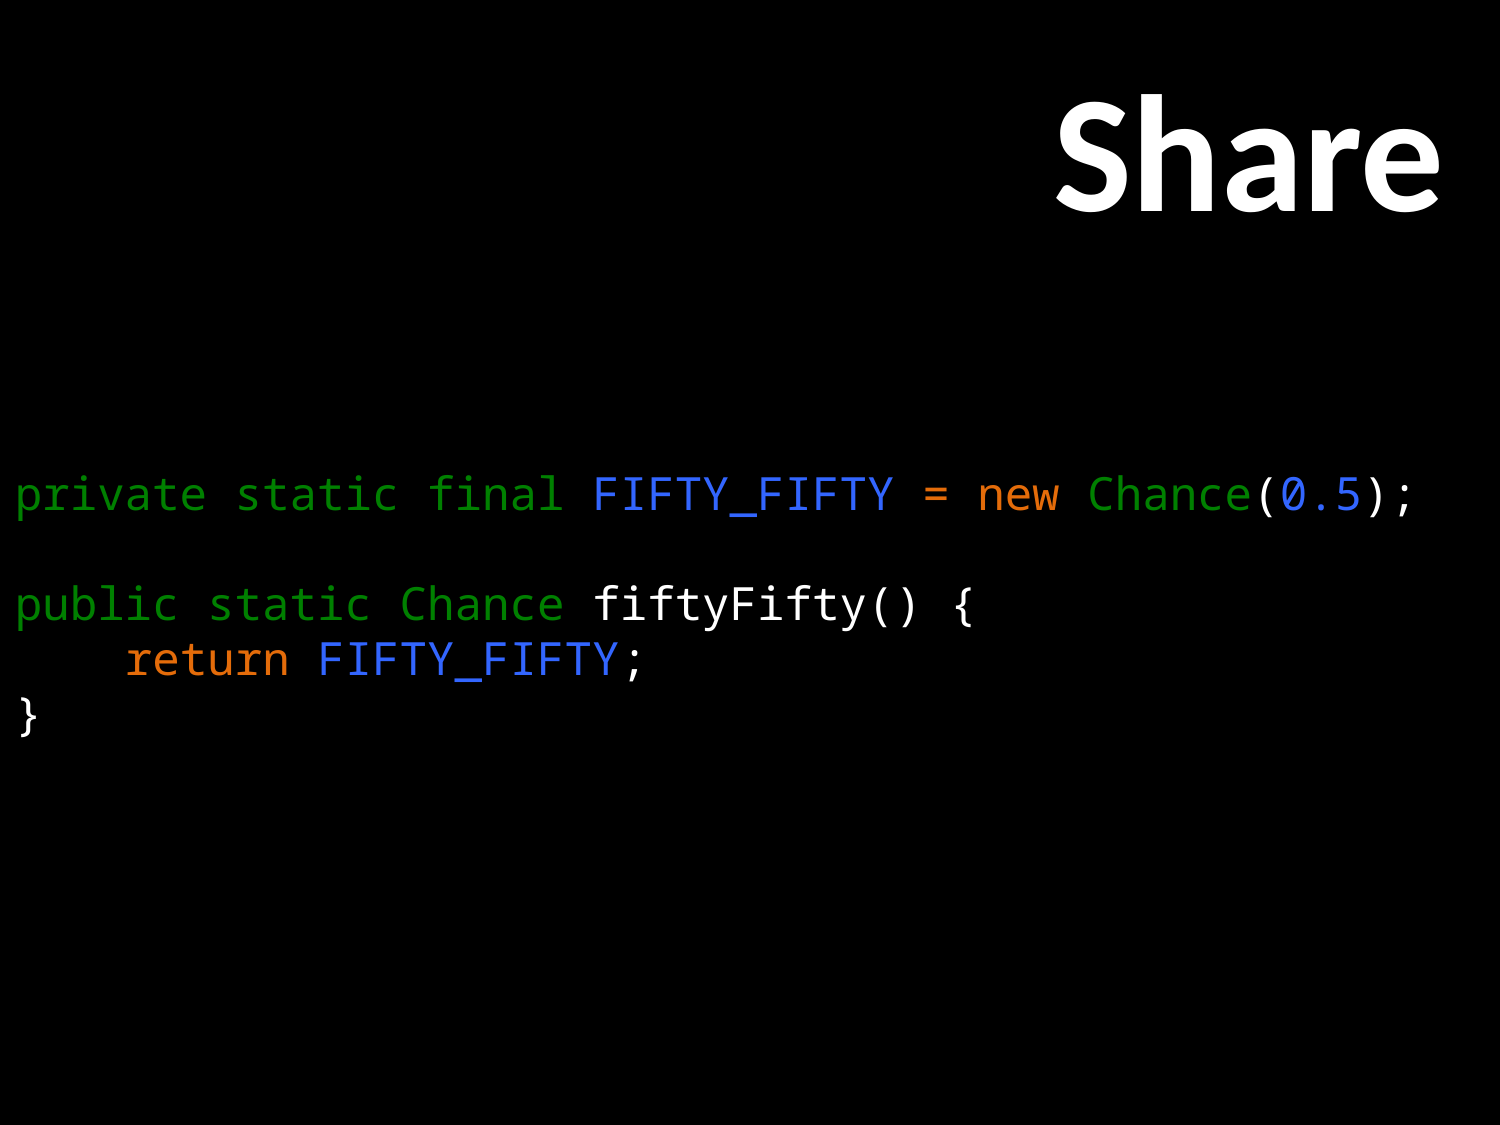

Share
private static final FIFTY_FIFTY = new Chance(0.5);

public static Chance fiftyFifty() {
    return FIFTY_FIFTY;
}